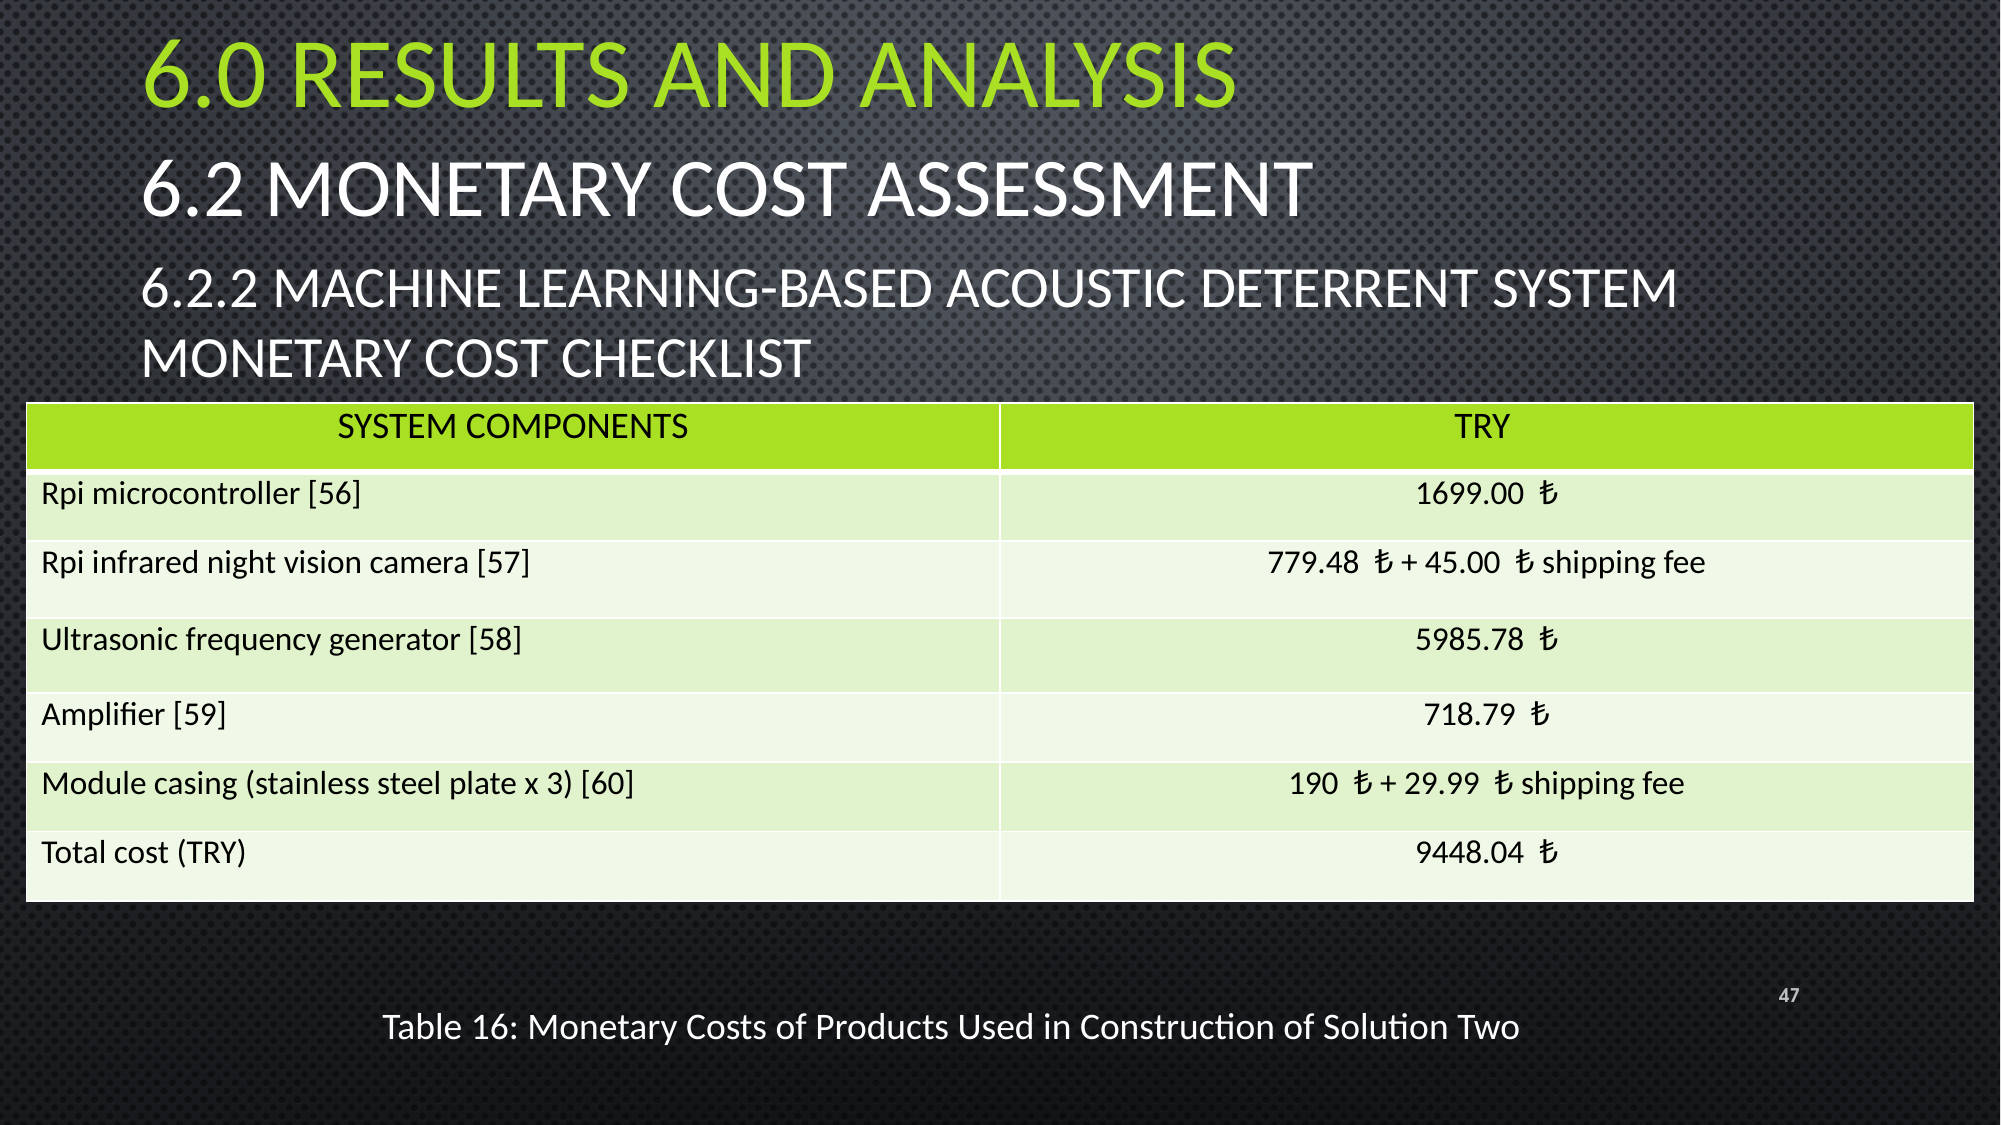

6.0 RESULTS AND ANALYSIS
6.2 MONETARY COST ASSESSMENT
6.2.2 MACHINE LEARNING-BASED ACOUSTIC DETERRENT SYSTEM MONETARY COST CHECKLIST
| SYSTEM COMPONENTS | TRY |
| --- | --- |
| Rpi microcontroller [56] | 1699.00 ₺ |
| Rpi infrared night vision camera [57] | 779.48 ₺ + 45.00 ₺ shipping fee |
| Ultrasonic frequency generator [58] | 5985.78 ₺ |
| Amplifier [59] | 718.79 ₺ |
| Module casing (stainless steel plate x 3) [60] | 190 ₺ + 29.99 ₺ shipping fee |
| Total cost (TRY) | 9448.04 ₺ |
47
Table 16: Monetary Costs of Products Used in Construction of Solution Two